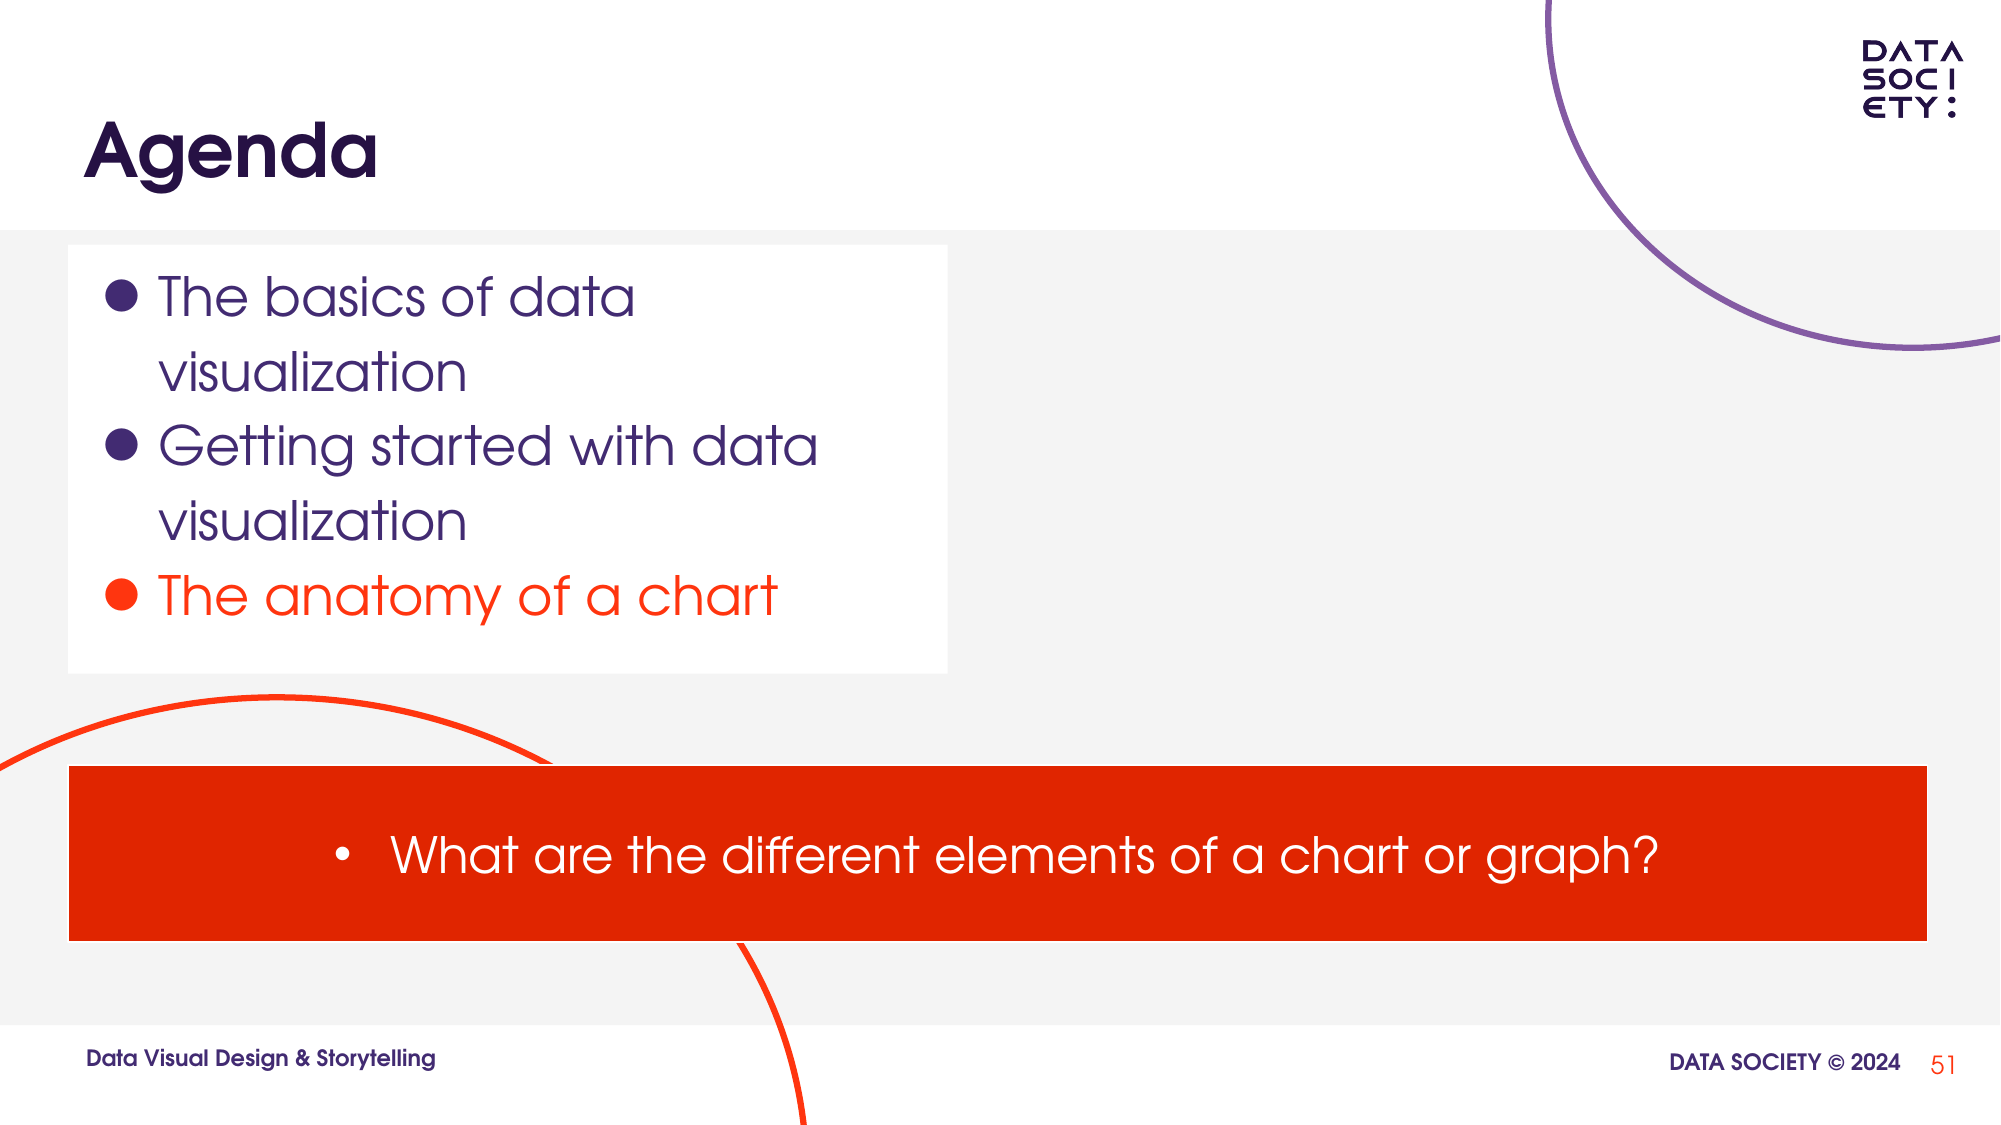

The basics of data visualization
Getting started with data visualization
The anatomy of a chart
What are the different elements of a chart or graph?
51